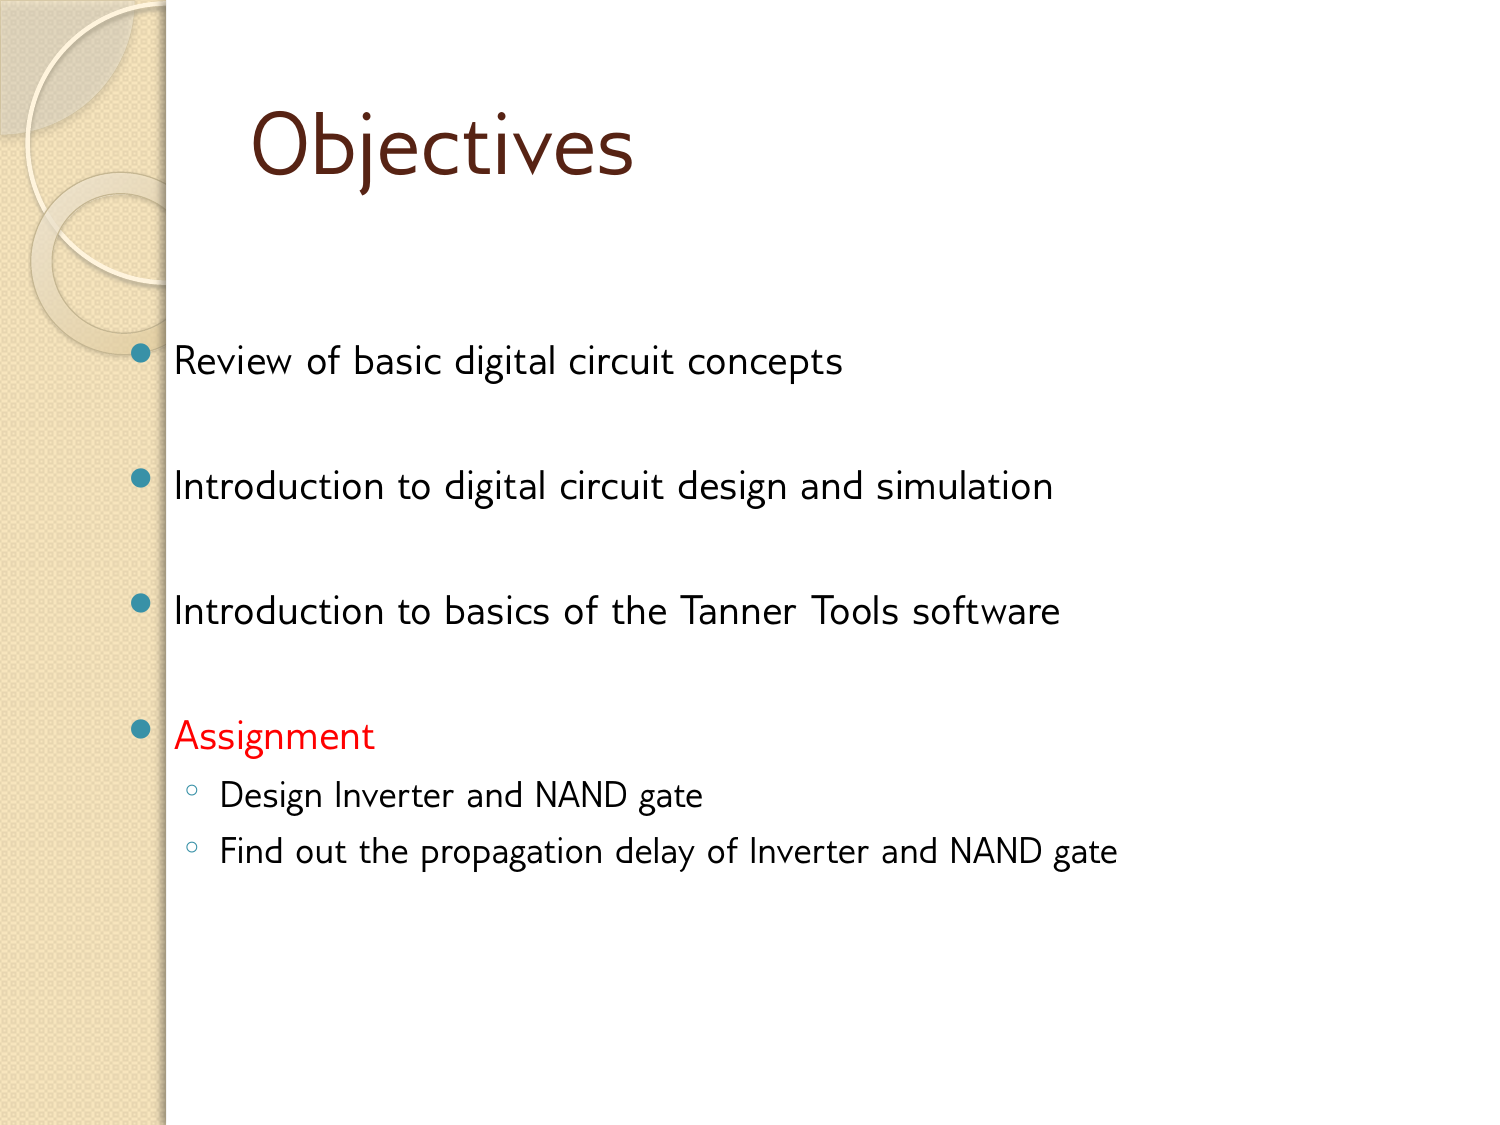

# Objectives

Review of basic digital circuit concepts

Introduction to digital circuit design and simulation

Introduction to basics of the Tanner Tools software

Assignment
Design Inverter and NAND gate
Find out the propagation delay of Inverter and NAND gate